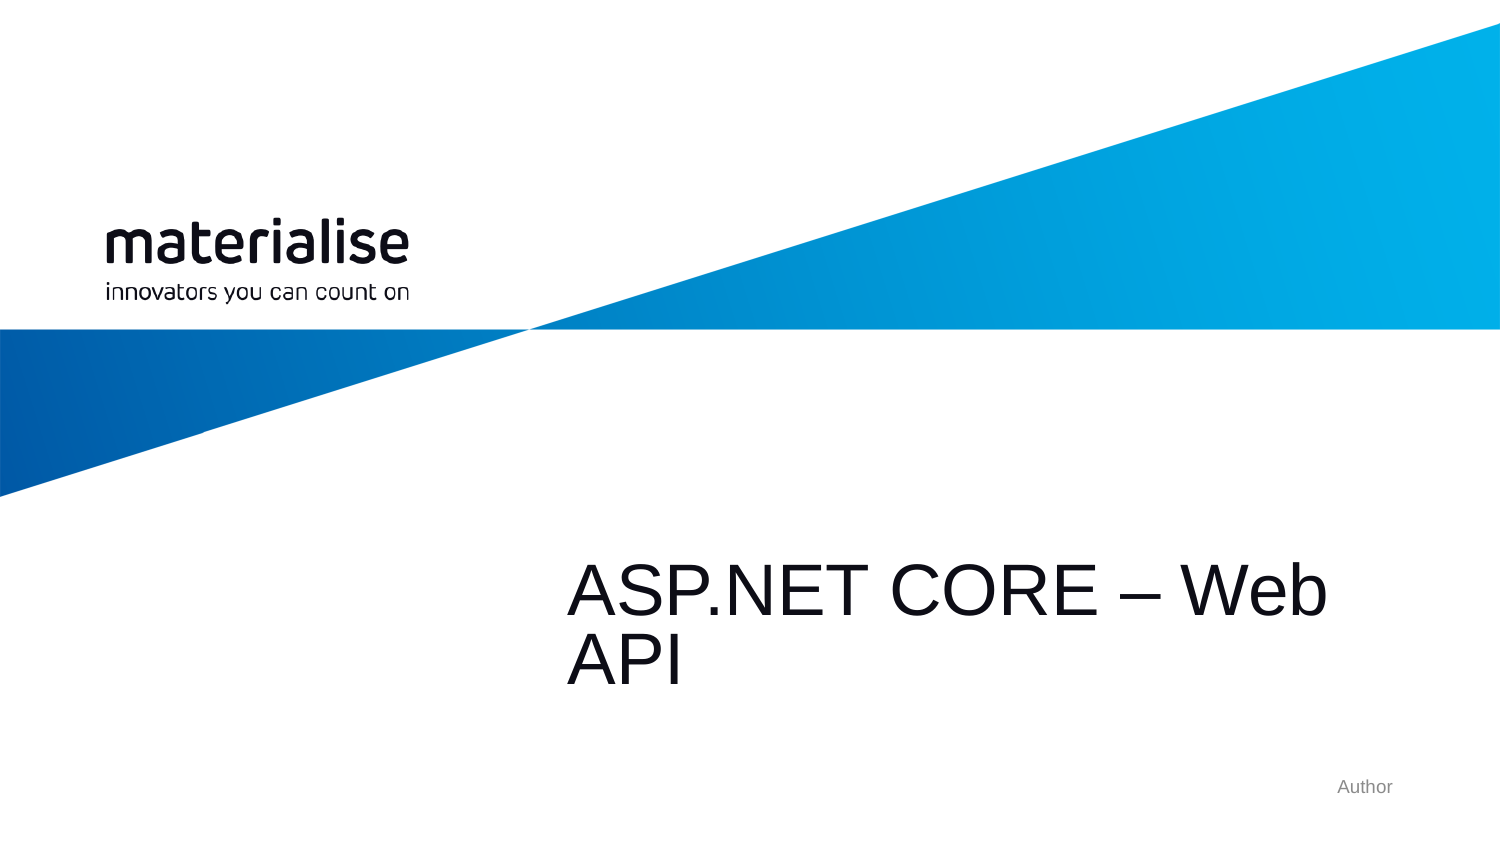

# ASP.NET CORE – Web API
Author